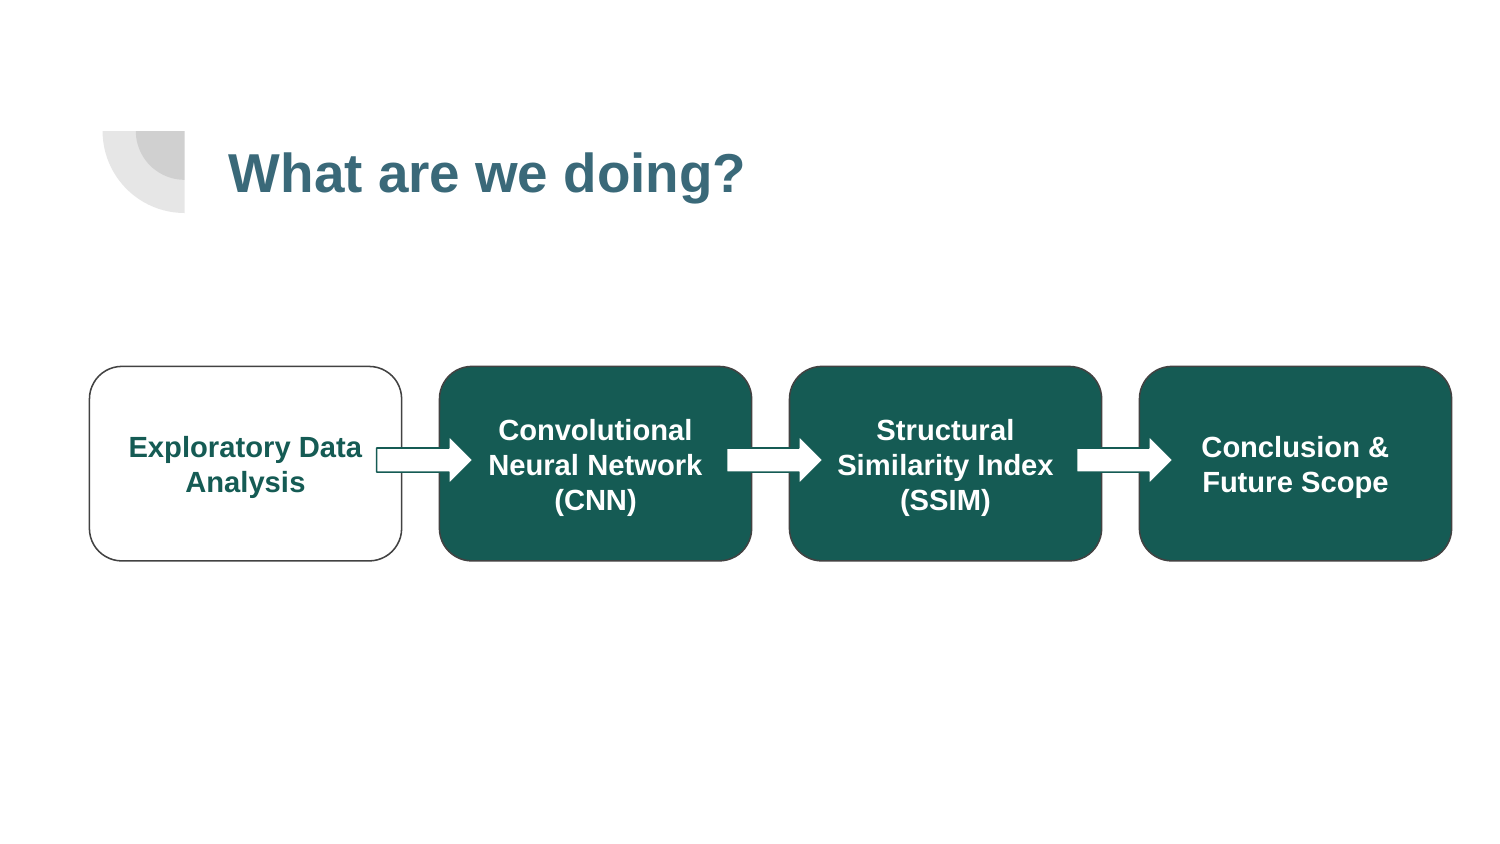

# What are we doing?
Exploratory Data Analysis
Convolutional Neural Network (CNN)
Structural Similarity Index
(SSIM)
Conclusion & Future Scope